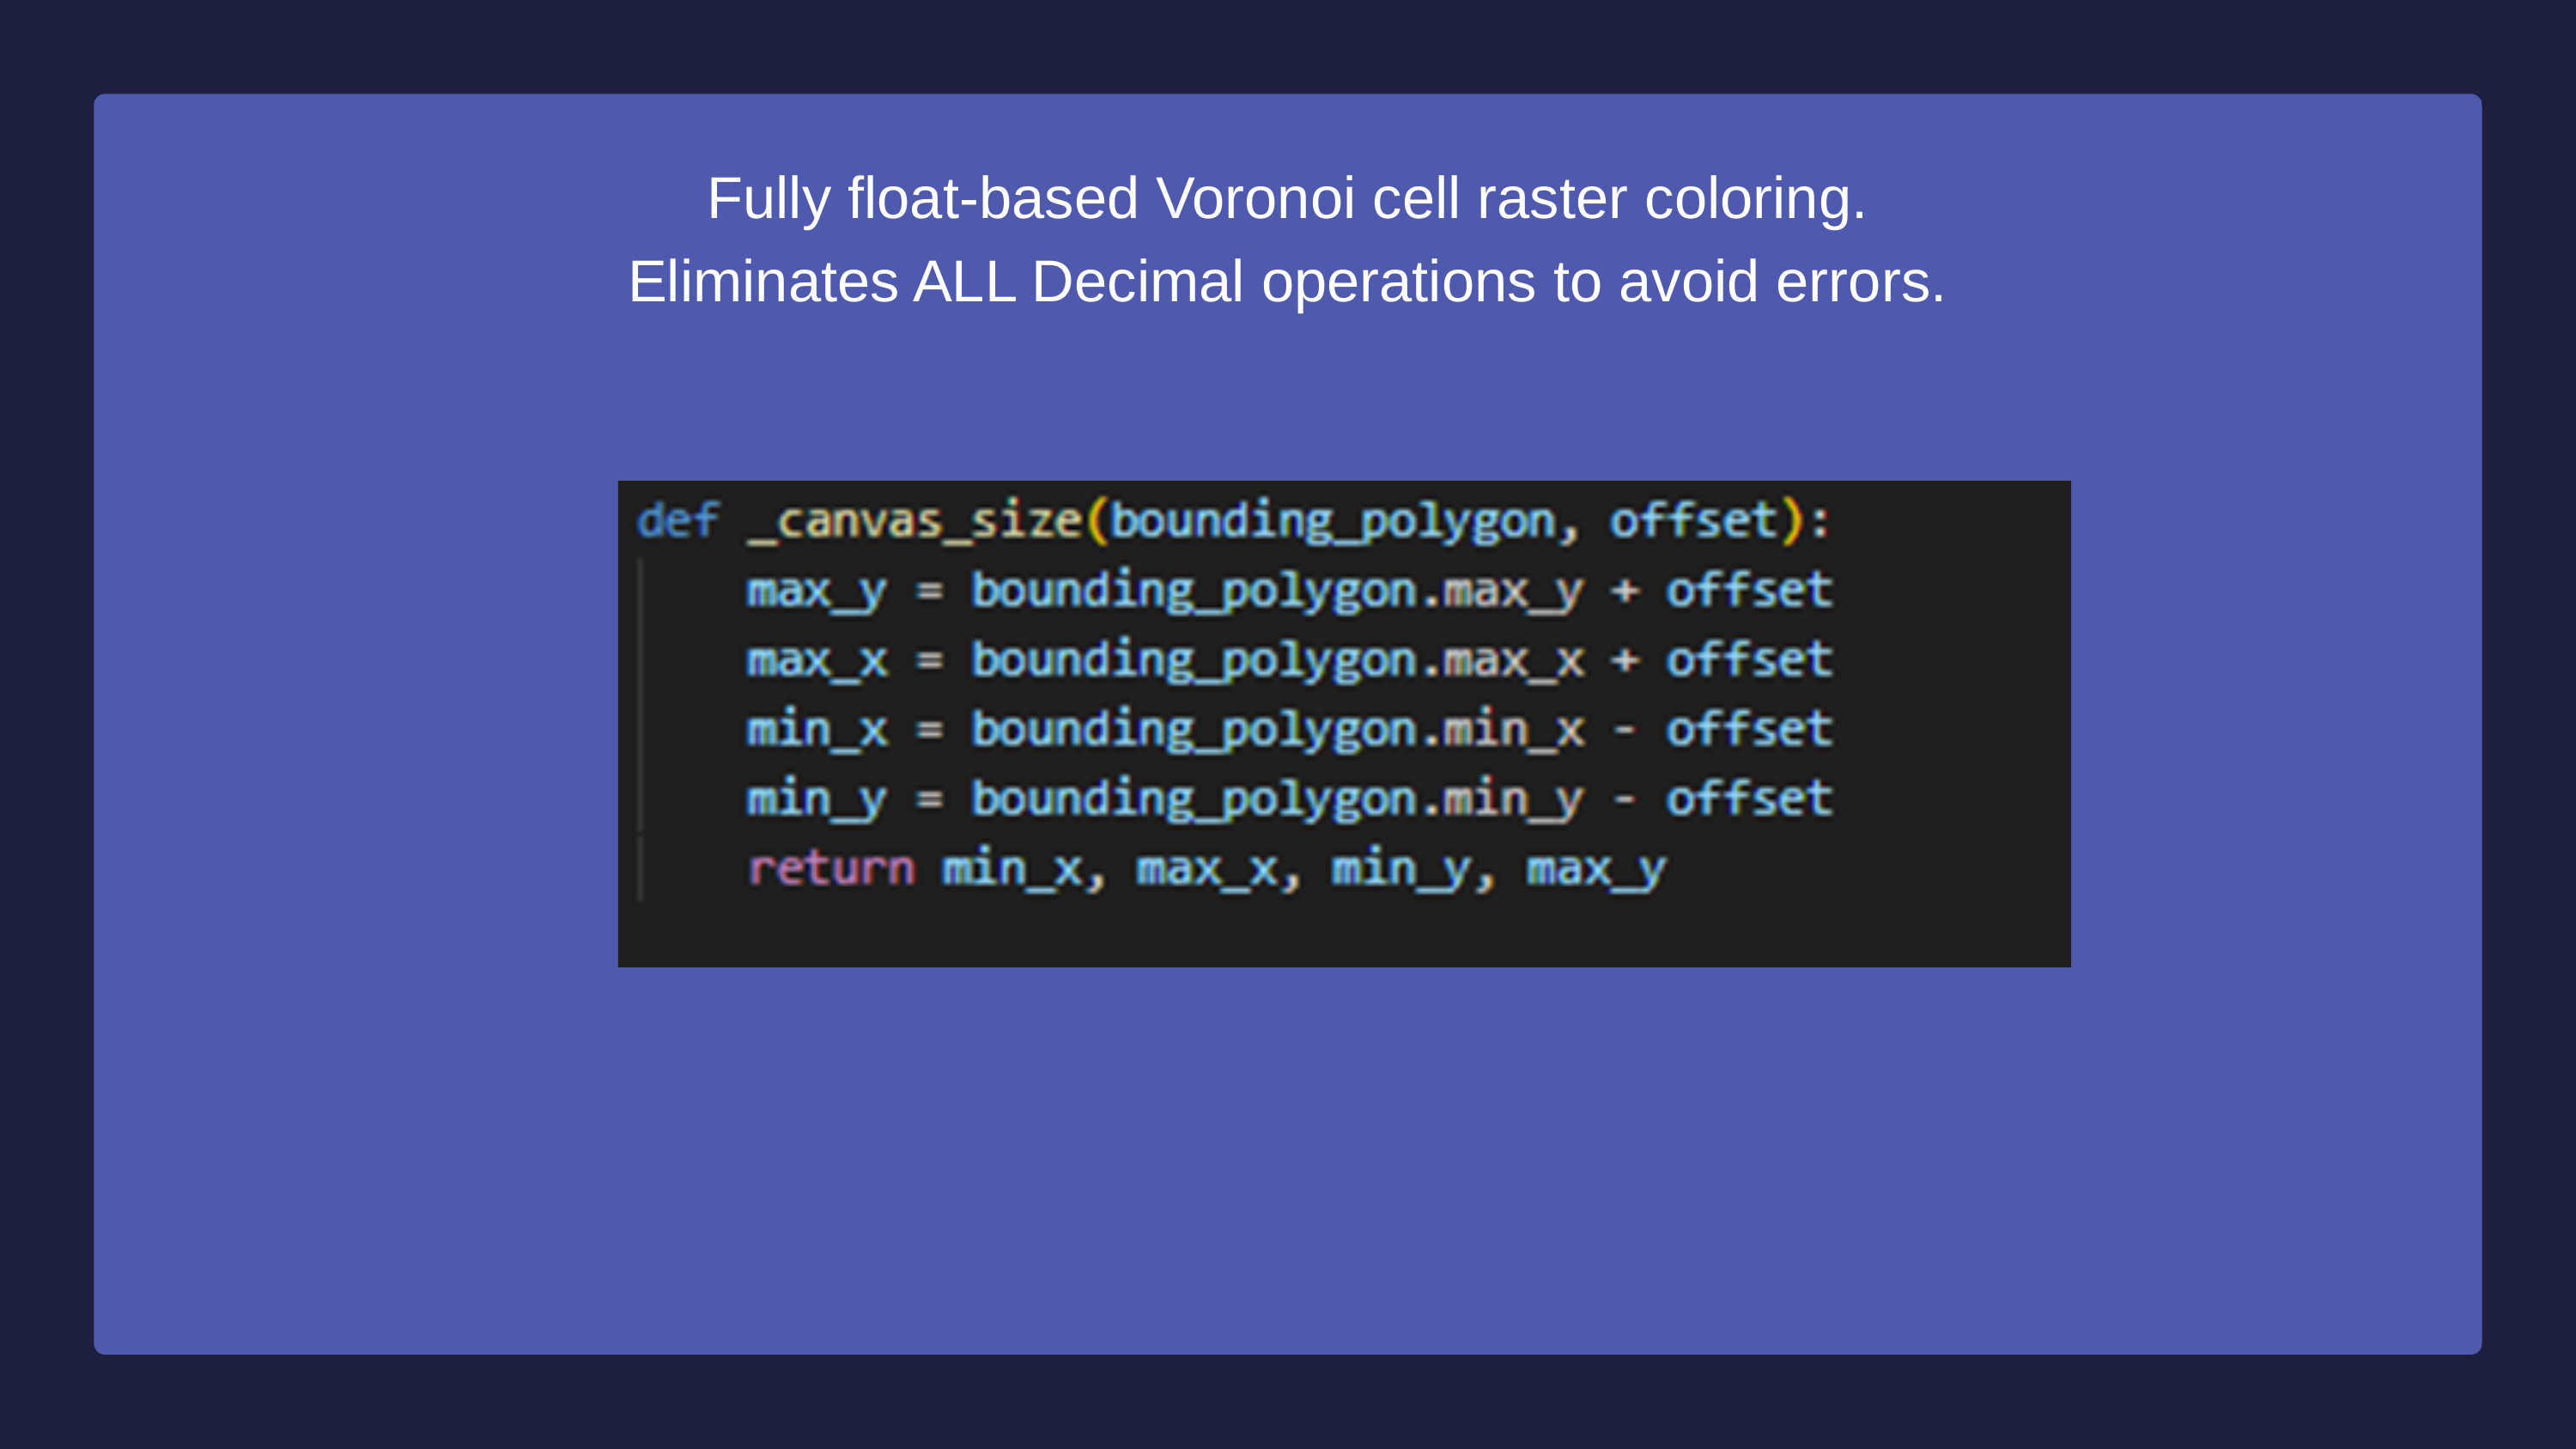

Fully float-based Voronoi cell raster coloring.
Eliminates ALL Decimal operations to avoid errors.